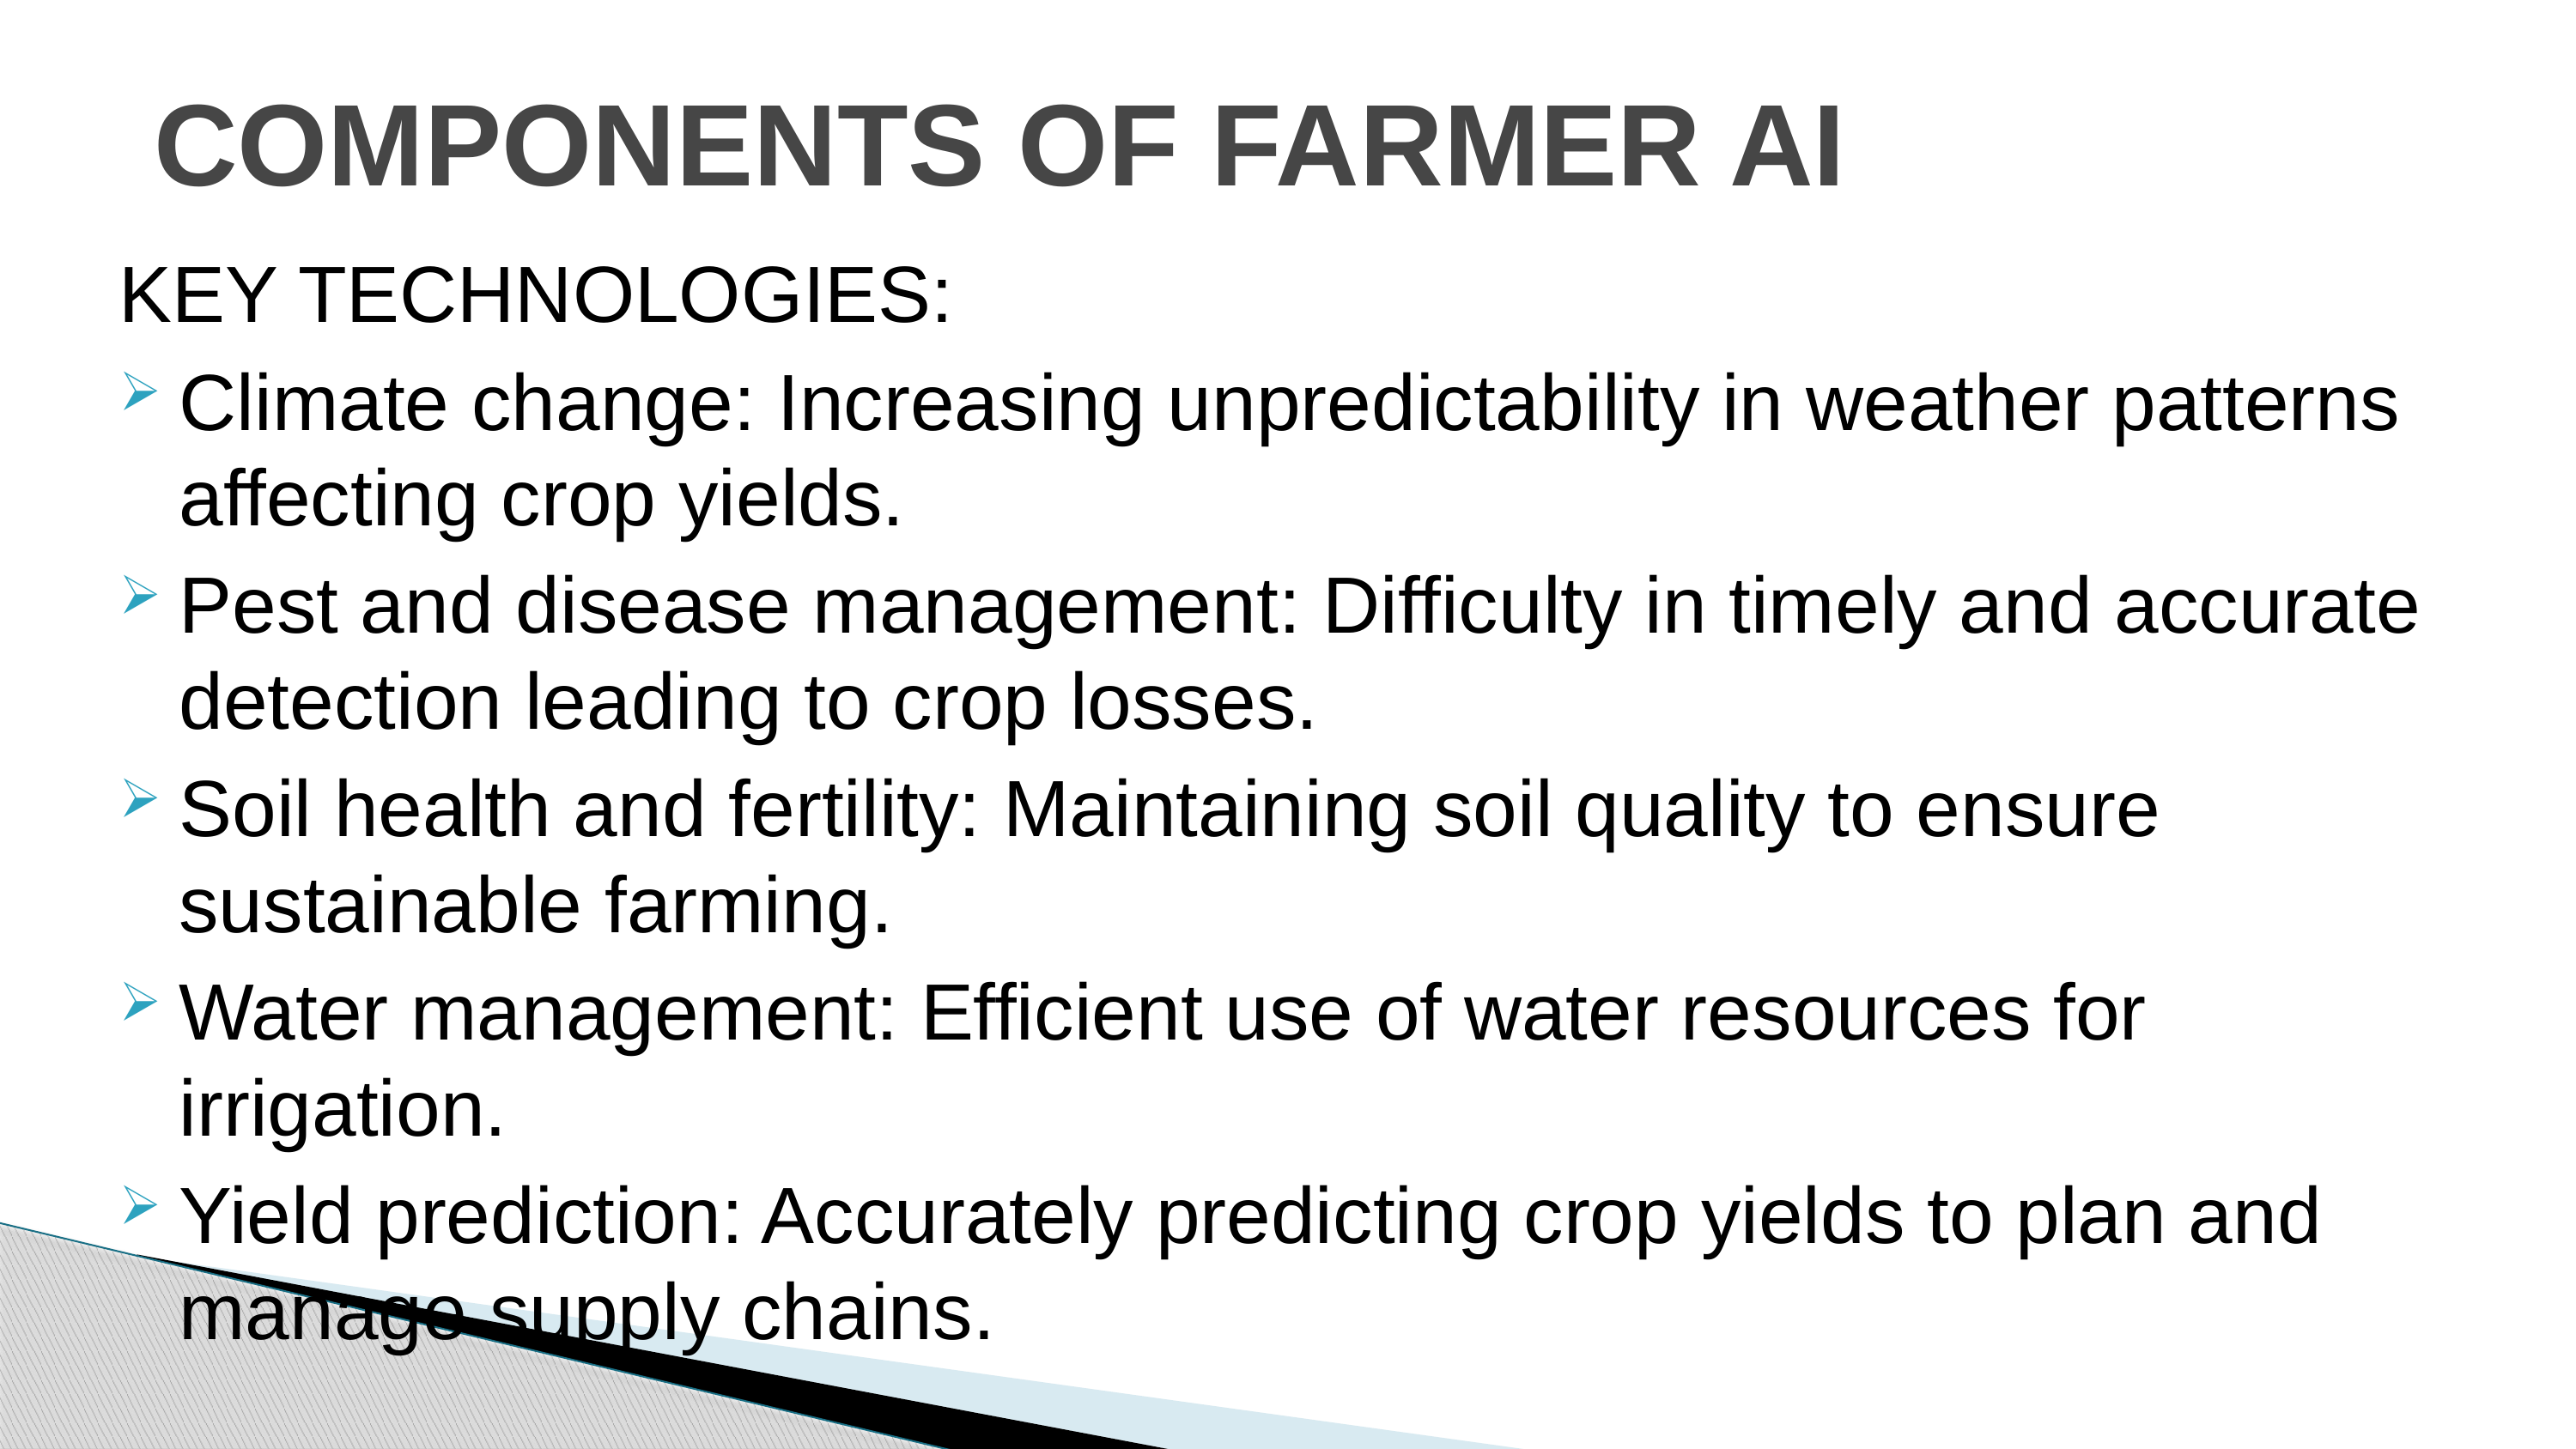

# COMPONENTS OF FARMER AI
KEY TECHNOLOGIES:
Climate change: Increasing unpredictability in weather patterns affecting crop yields.
Pest and disease management: Difficulty in timely and accurate detection leading to crop losses.
Soil health and fertility: Maintaining soil quality to ensure sustainable farming.
Water management: Efficient use of water resources for irrigation.
Yield prediction: Accurately predicting crop yields to plan and manage supply chains.